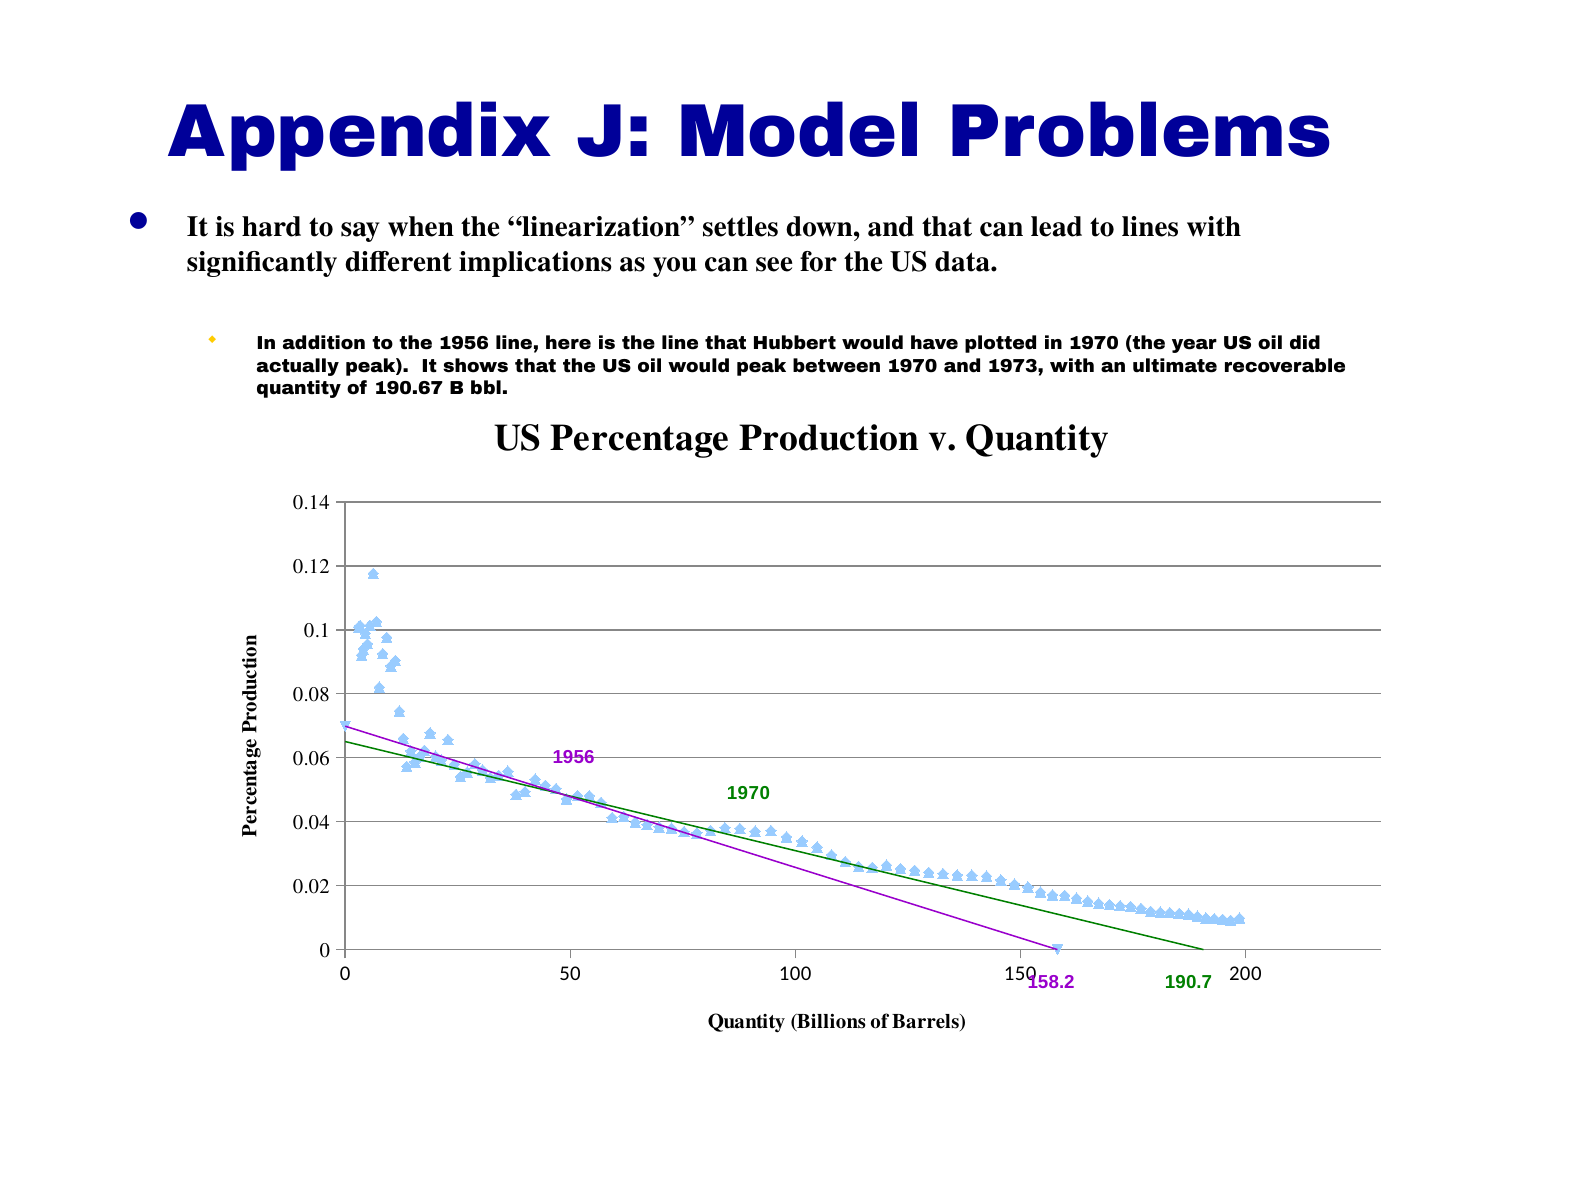

# Appendix J: Model Problems
It is hard to say when the “linearization” settles down, and that can lead to lines with significantly different implications as you can see for the US data.

In addition to the 1956 line, here is the line that Hubbert would have plotted in 1970 (the year US oil did actually peak).  It shows that the US oil would peak between 1970 and 1973, with an ultimate recoverable quantity of 190.67 B bbl.

### Chart: US Percentage Production v. Quantity

| Category |  |  |  |  |  |
|---|---|---|---|---|---|
1956
158.2
190.7